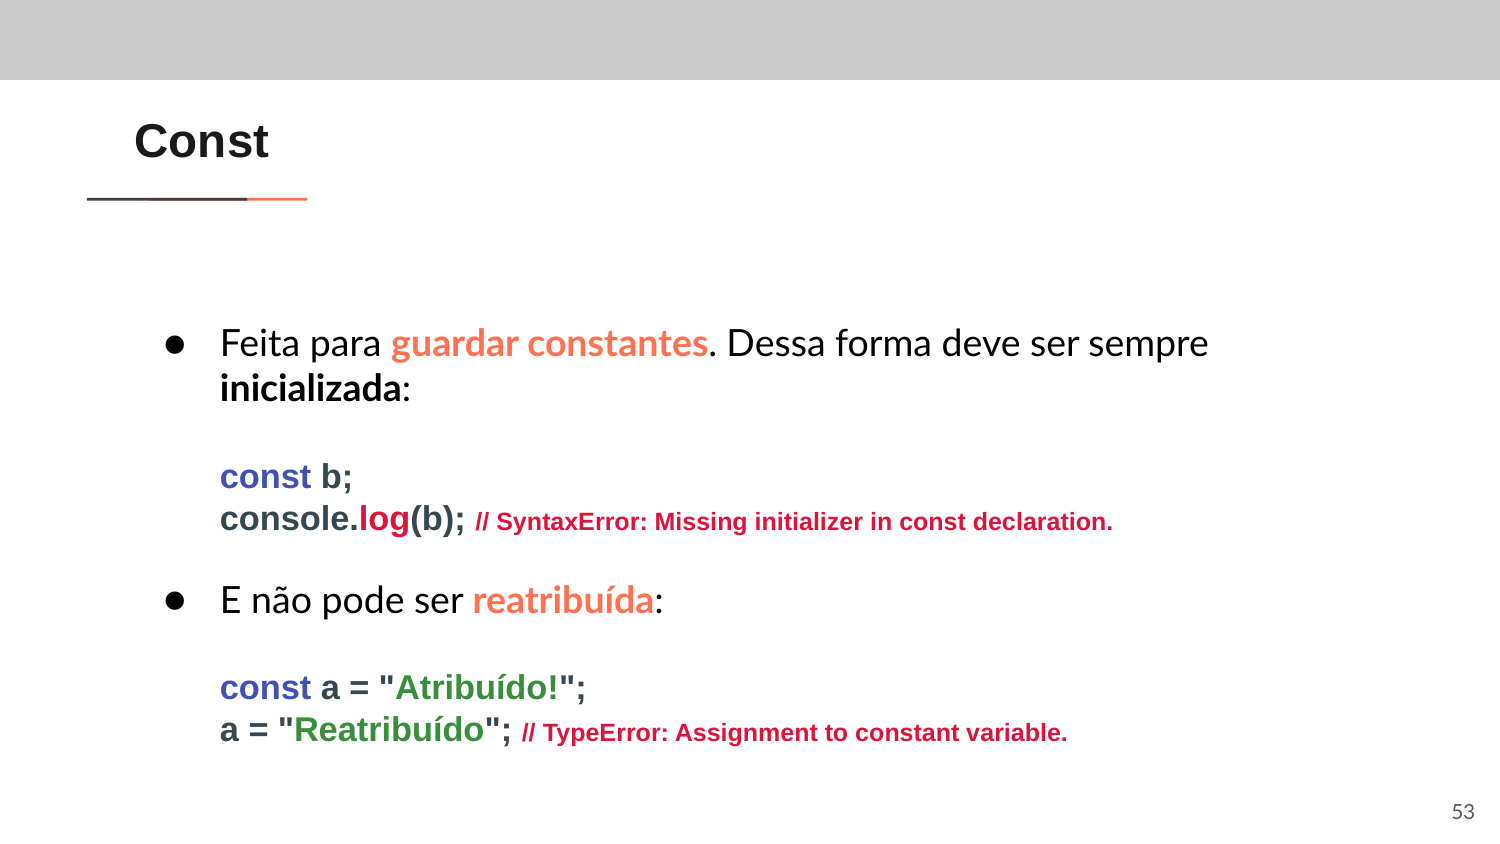

# Const

Feita para guardar constantes. Dessa forma deve ser sempre inicializada:

const b;
console.log(b); // SyntaxError: Missing initializer in const declaration.

E não pode ser reatribuída:

const a = "Atribuído!";
a = "Reatribuído"; // TypeError: Assignment to constant variable.
53